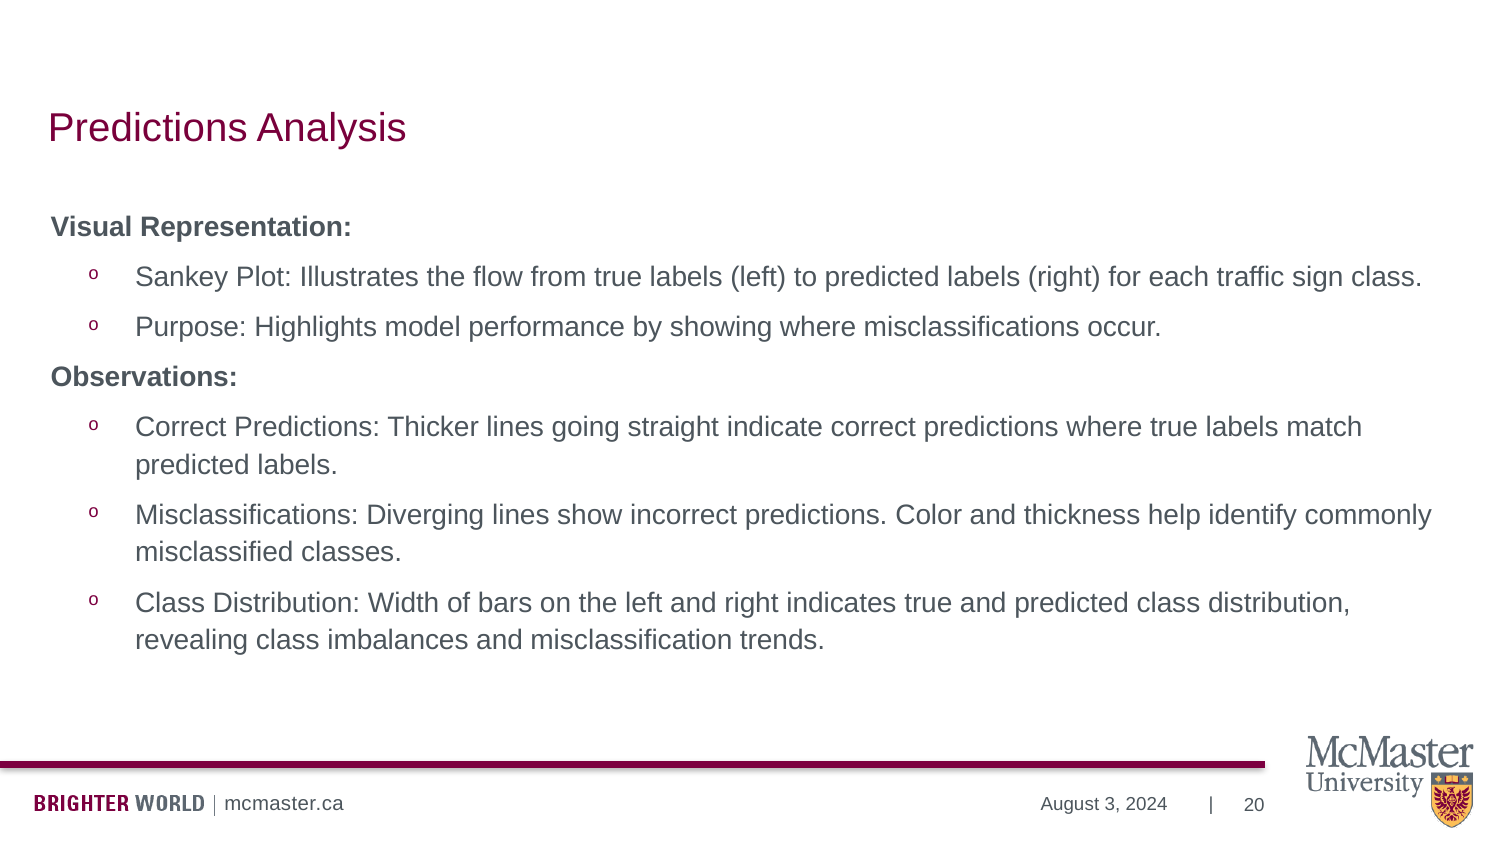

# Predictions Analysis

Visual Representation:
Sankey Plot: Illustrates the flow from true labels (left) to predicted labels (right) for each traffic sign class.
Purpose: Highlights model performance by showing where misclassifications occur.
Observations:
Correct Predictions: Thicker lines going straight indicate correct predictions where true labels match predicted labels.
Misclassifications: Diverging lines show incorrect predictions. Color and thickness help identify commonly misclassified classes.
Class Distribution: Width of bars on the left and right indicates true and predicted class distribution, revealing class imbalances and misclassification trends.
20
August 3, 2024